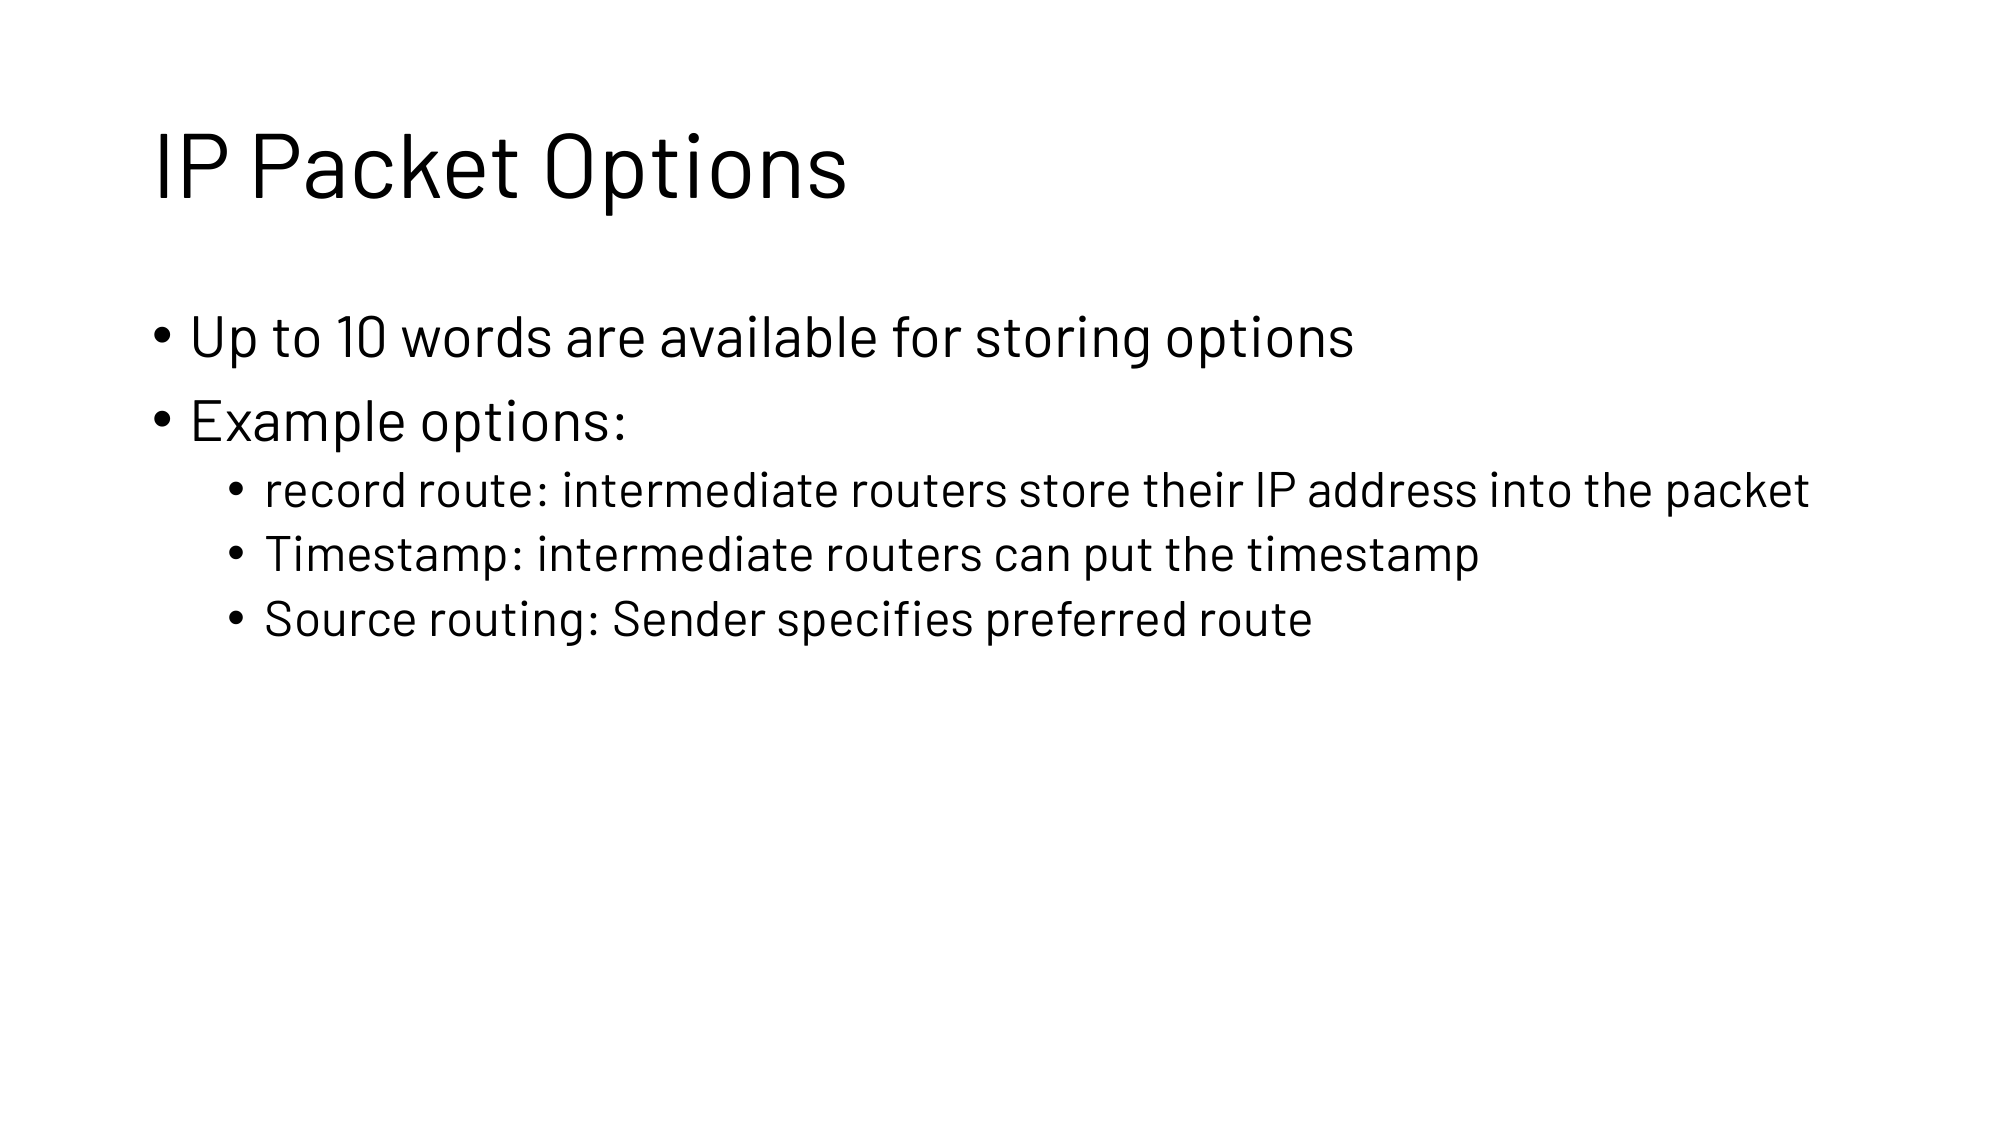

# IP Packet Options
Up to 10 words are available for storing options
Example options:
record route: intermediate routers store their IP address into the packet
Timestamp: intermediate routers can put the timestamp
Source routing: Sender specifies preferred route